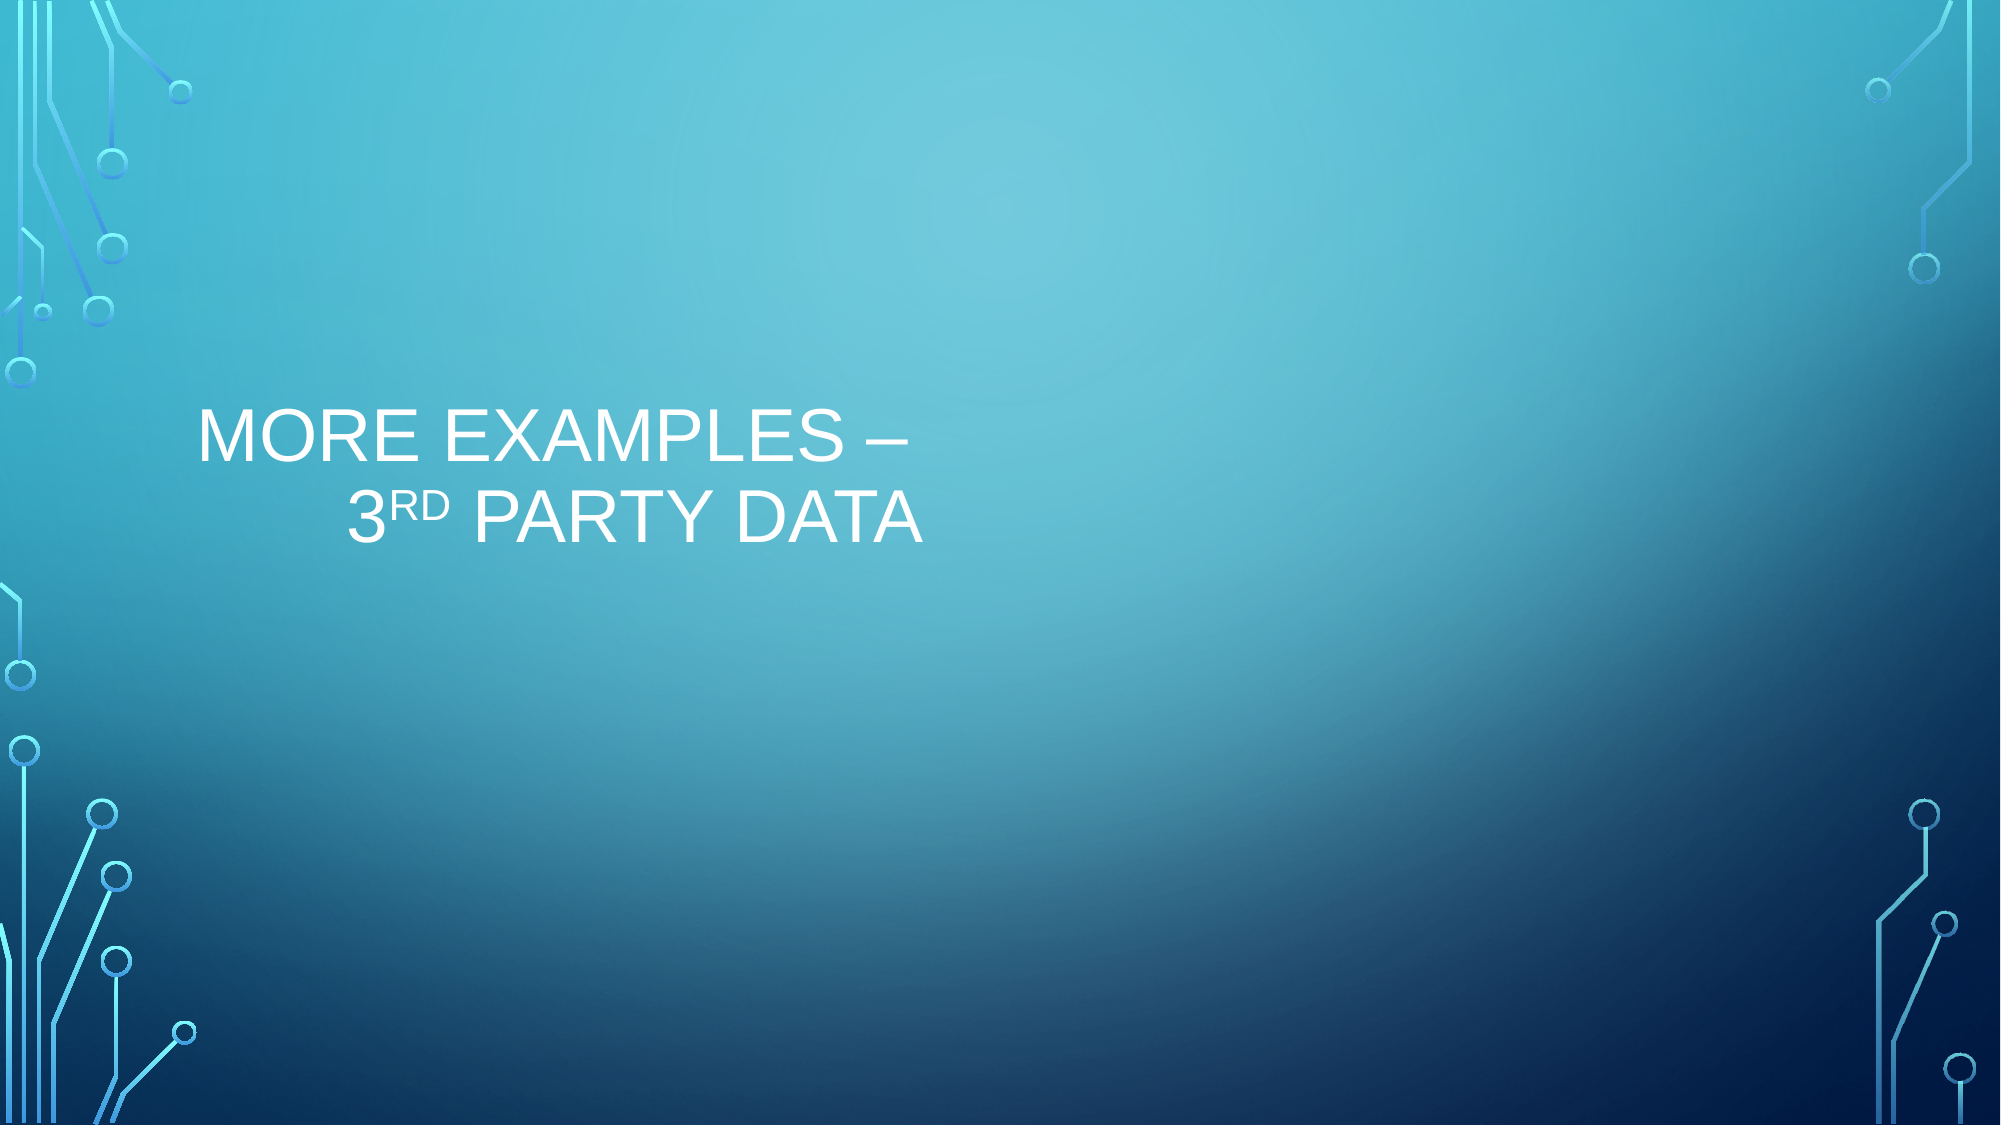

# More Examples – 3rd Party Data